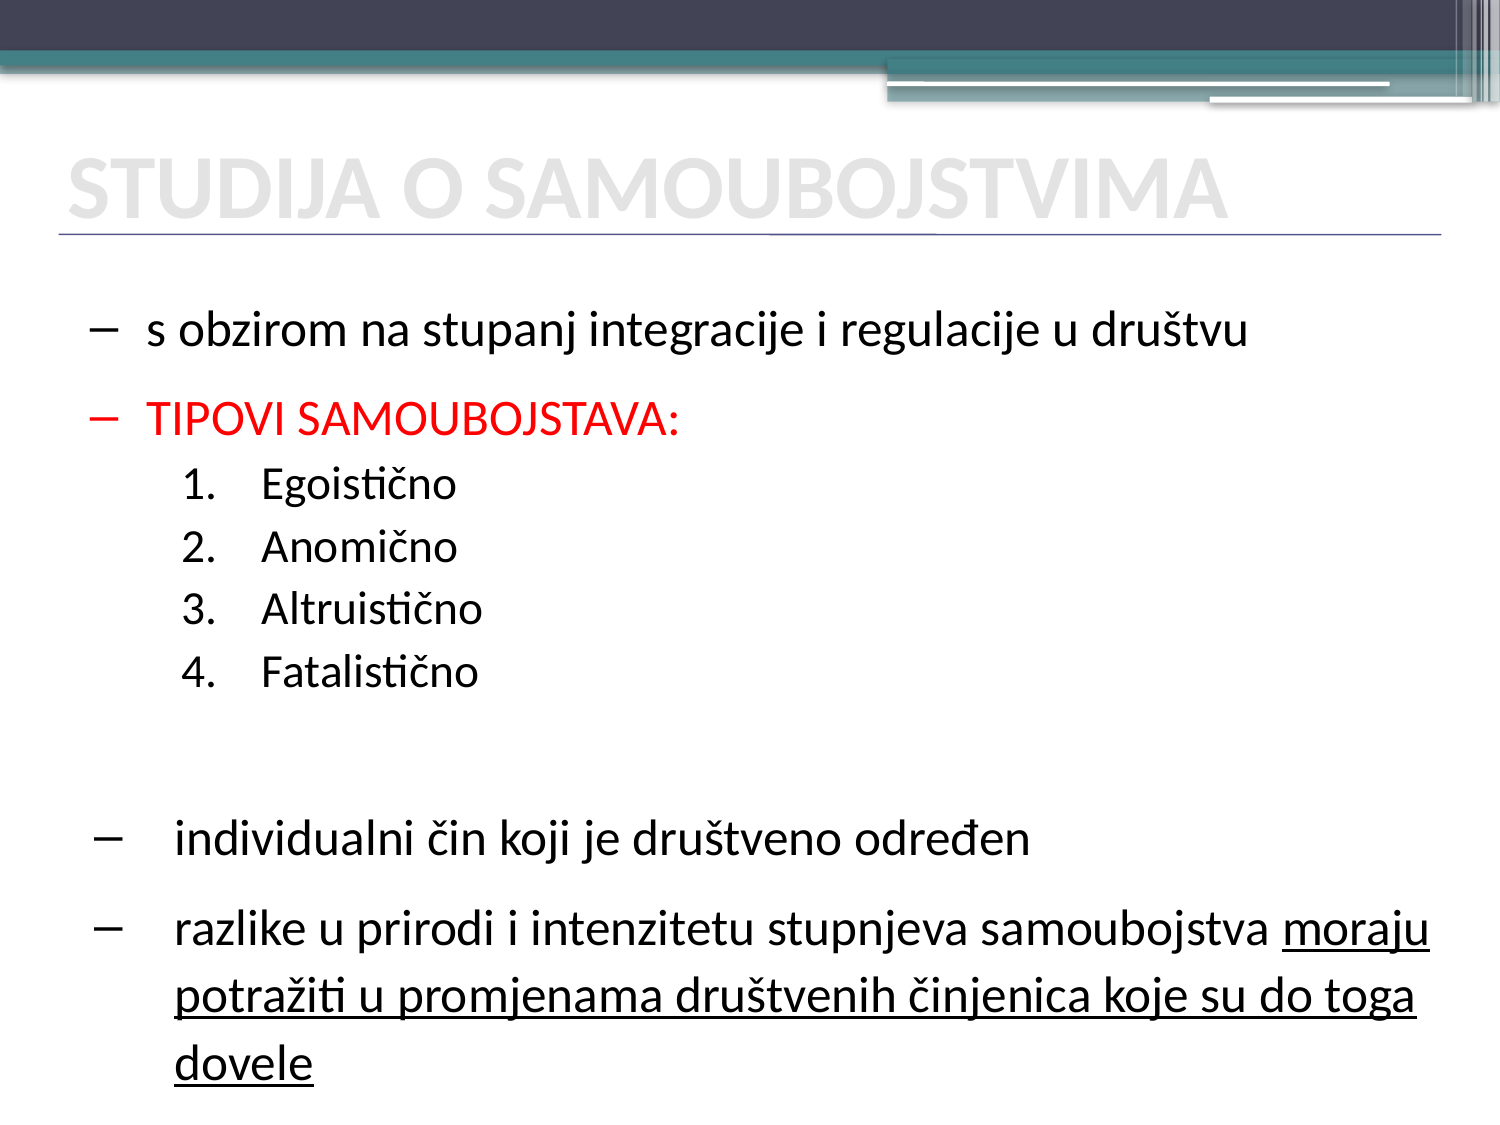

STUDIJA O SAMOUBOJSTVIMA
s obzirom na stupanj integracije i regulacije u društvu
TIPOVI SAMOUBOJSTAVA:
Egoistično
Anomično
Altruistično
Fatalistično

individualni čin koji je društveno određen
razlike u prirodi i intenzitetu stupnjeva samoubojstva moraju potražiti u promjenama društvenih činjenica koje su do toga dovele